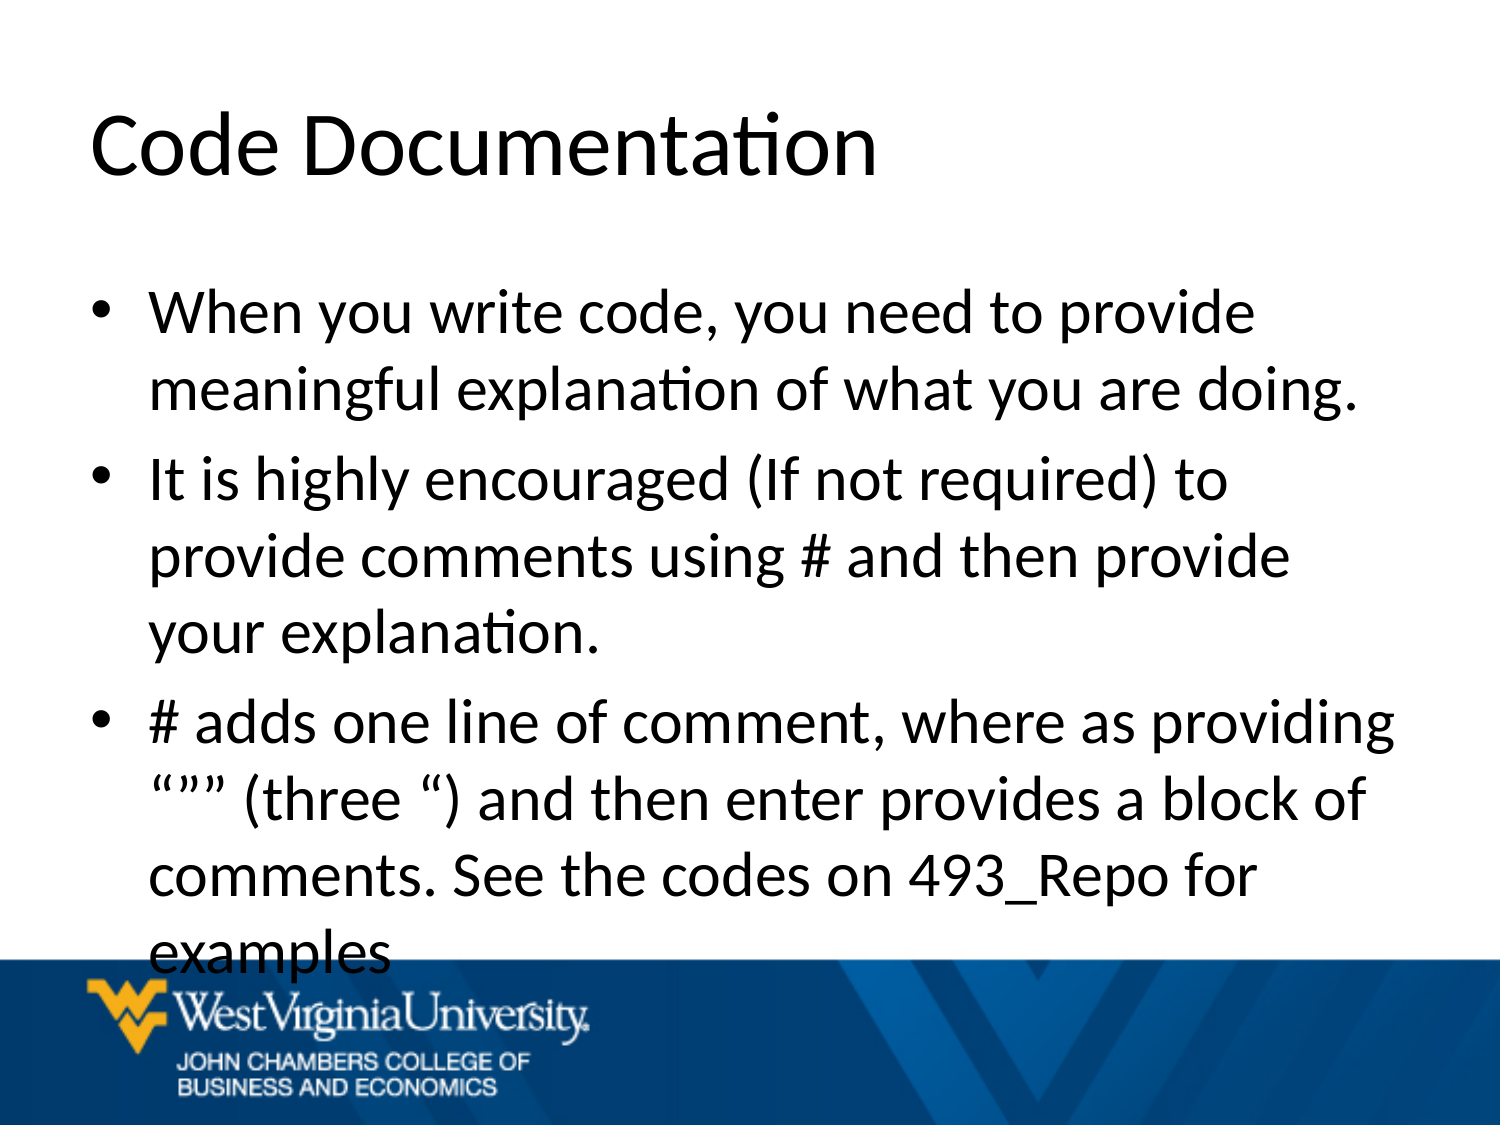

# Code Documentation
When you write code, you need to provide meaningful explanation of what you are doing.
It is highly encouraged (If not required) to provide comments using # and then provide your explanation.
# adds one line of comment, where as providing “”” (three “) and then enter provides a block of comments. See the codes on 493_Repo for examples